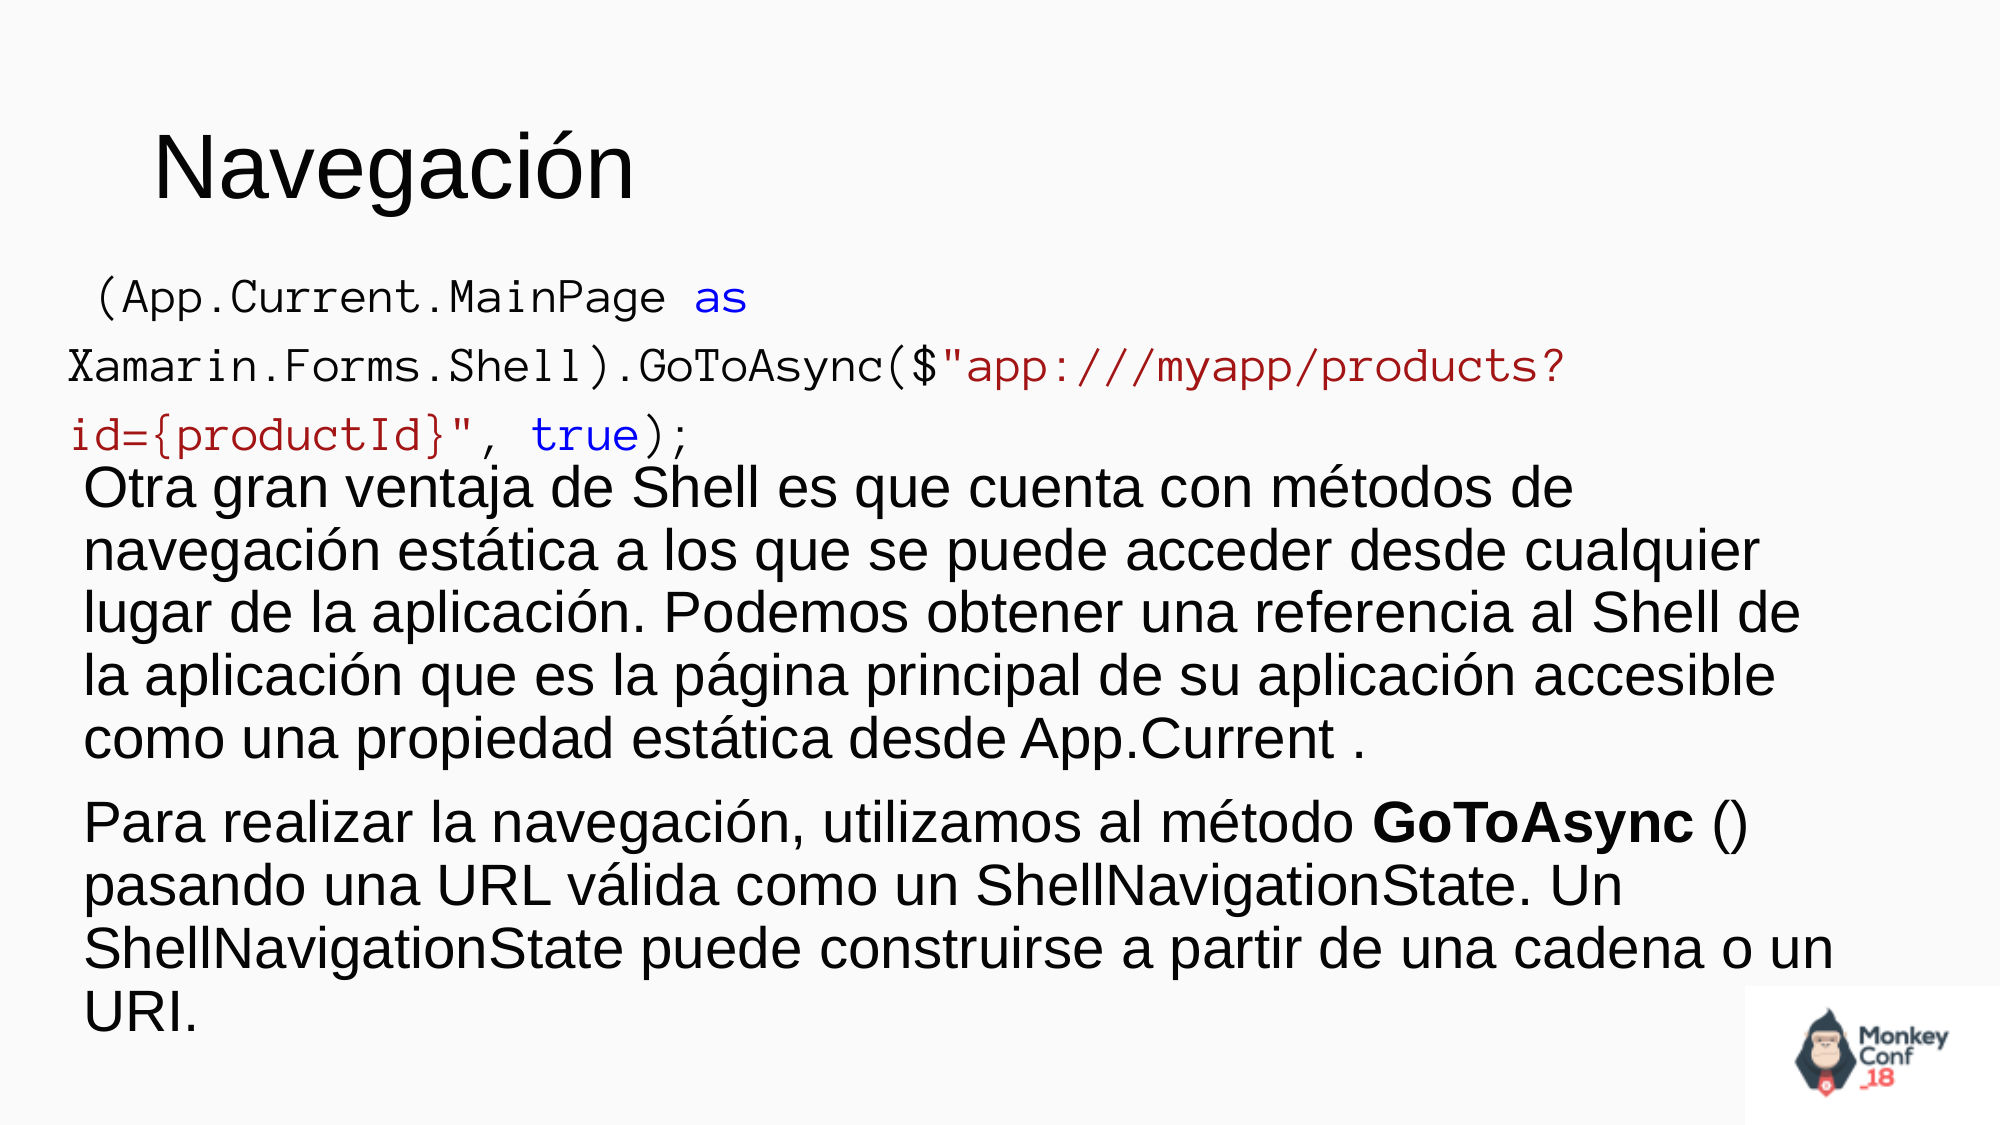

# Navegación
 (App.Current.MainPage as Xamarin.Forms.Shell).GoToAsync($"app:///myapp/products?id={productId}", true);
Otra gran ventaja de Shell es que cuenta con métodos de navegación estática a los que se puede acceder desde cualquier lugar de la aplicación. Podemos obtener una referencia al Shell de la aplicación que es la página principal de su aplicación accesible como una propiedad estática desde App.Current .
Para realizar la navegación, utilizamos al método GoToAsync () pasando una URL válida como un ShellNavigationState. Un ShellNavigationState puede construirse a partir de una cadena o un URI.